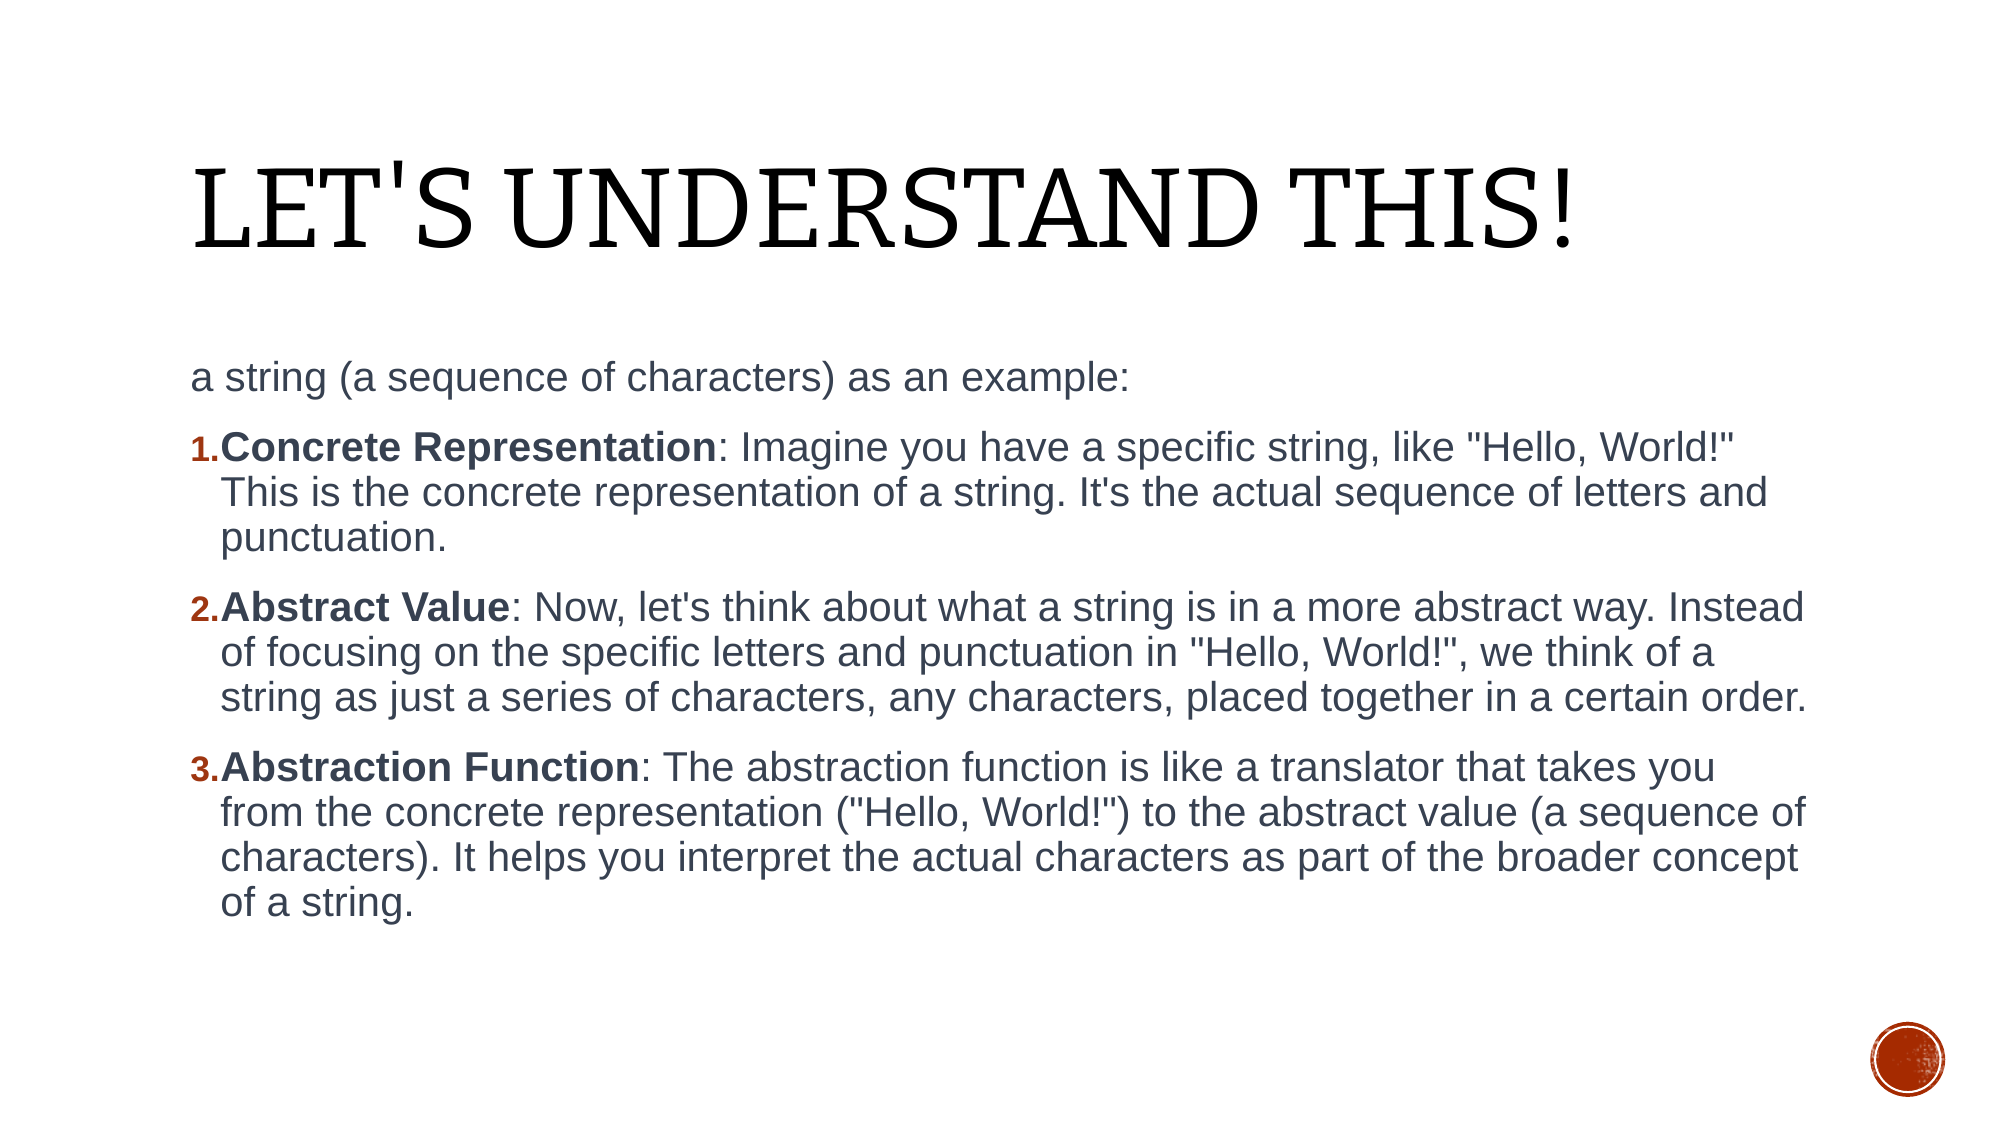

# Let's understand this!
a string (a sequence of characters) as an example:
Concrete Representation: Imagine you have a specific string, like "Hello, World!" This is the concrete representation of a string. It's the actual sequence of letters and punctuation.
Abstract Value: Now, let's think about what a string is in a more abstract way. Instead of focusing on the specific letters and punctuation in "Hello, World!", we think of a string as just a series of characters, any characters, placed together in a certain order.
Abstraction Function: The abstraction function is like a translator that takes you from the concrete representation ("Hello, World!") to the abstract value (a sequence of characters). It helps you interpret the actual characters as part of the broader concept of a string.